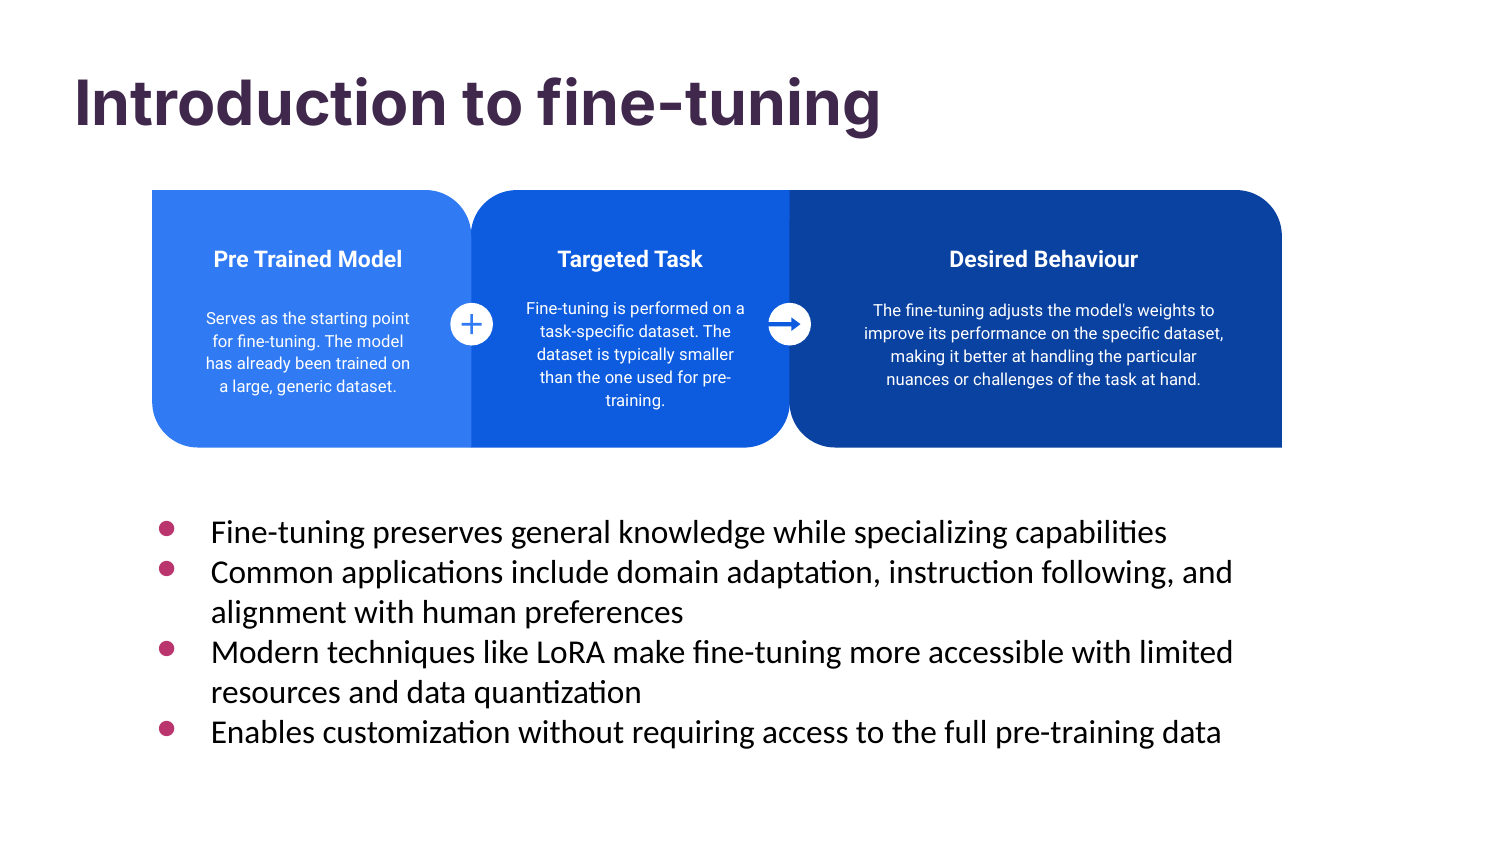

Introduction to fine-tuning

Pre Trained Model
Serves as the starting point for fine-tuning. The model has already been trained on a large, generic dataset.

Targeted Task
Fine-tuning is performed on a task-specific dataset. The dataset is typically smaller than the one used for pre-training.

Desired Behaviour
The fine-tuning adjusts the model's weights to improve its performance on the specific dataset, making it better at handling the particular nuances or challenges of the task at hand.

Fine-tuning preserves general knowledge while specializing capabilities
Common applications include domain adaptation, instruction following, and alignment with human preferences
Modern techniques like LoRA make fine-tuning more accessible with limited resources and data quantization
Enables customization without requiring access to the full pre-training data